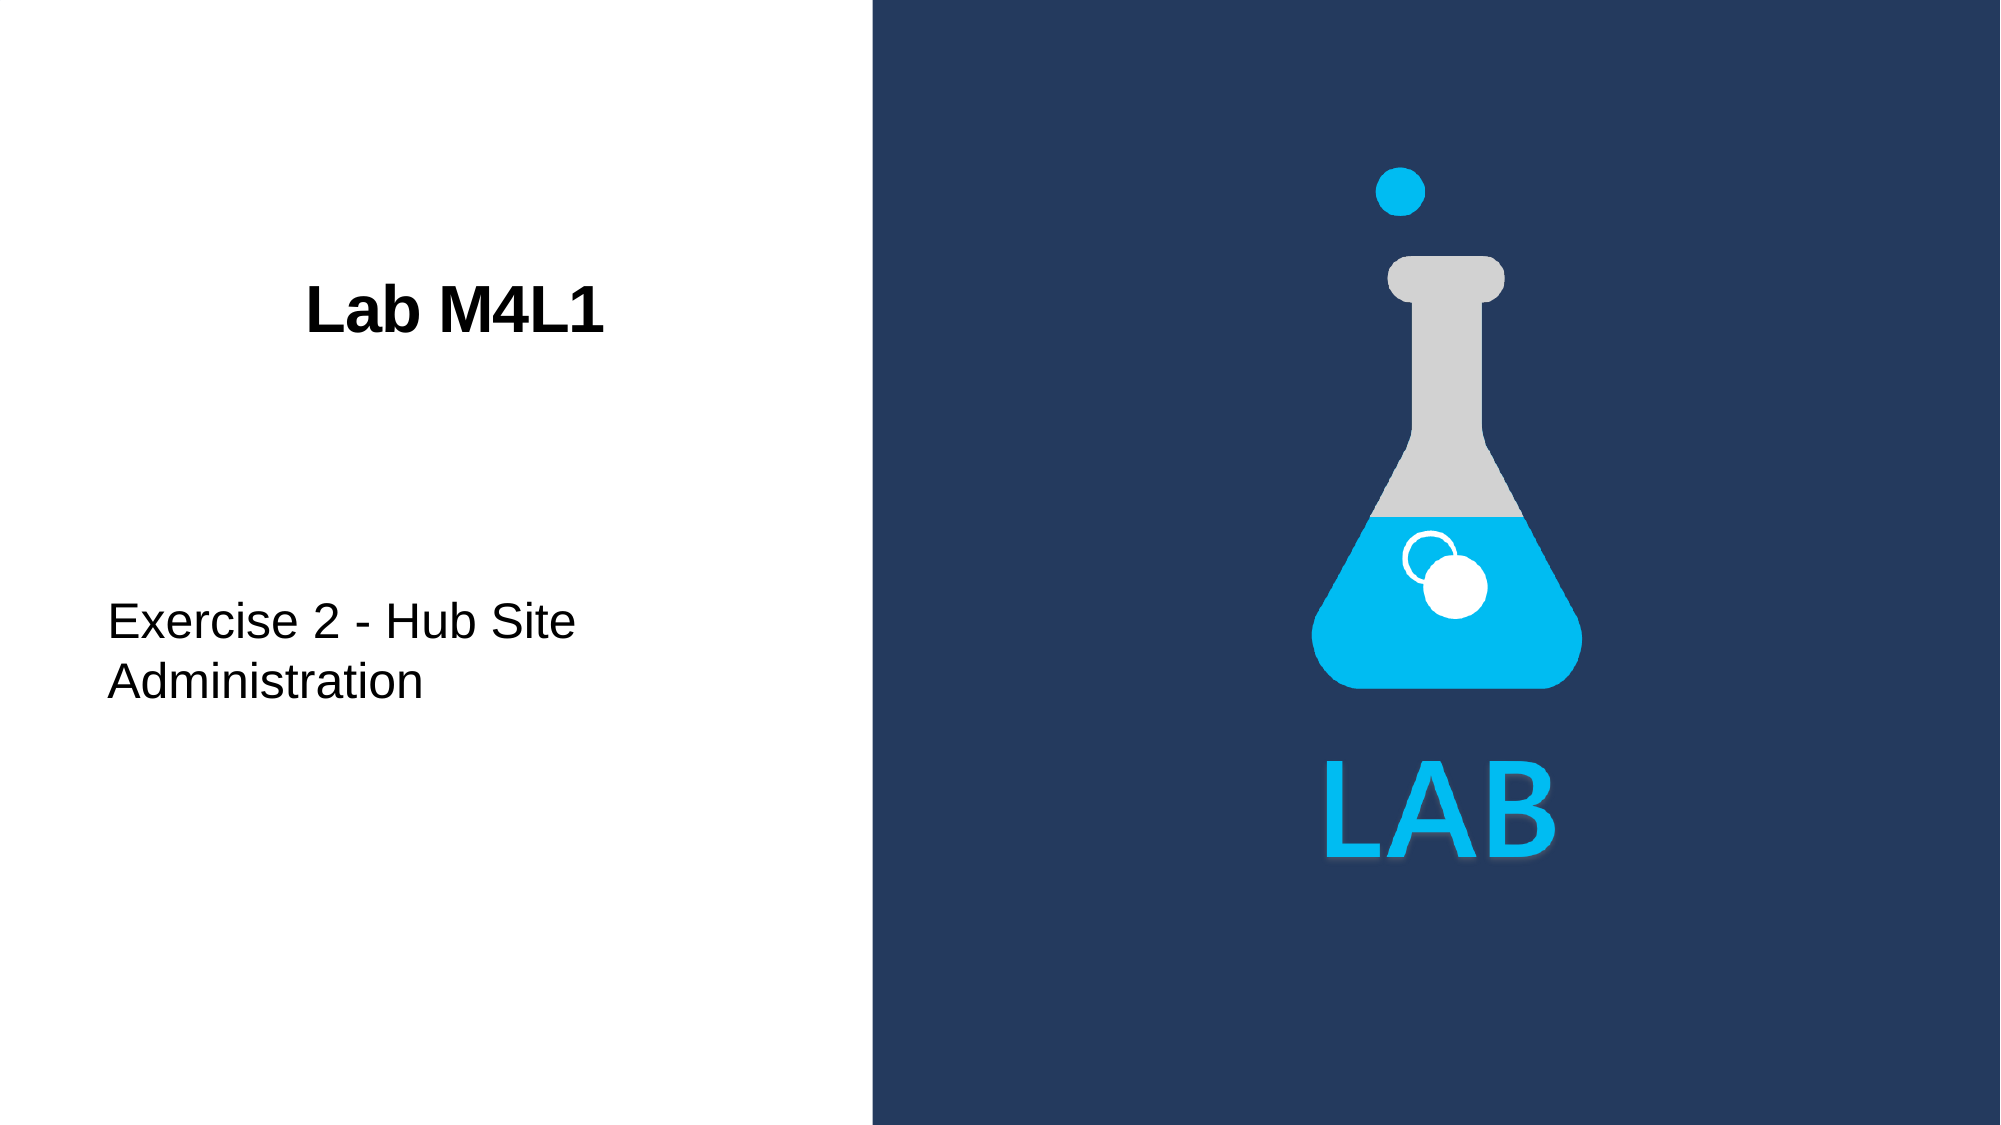

# Lab M4L1
Exercise 2 - Hub Site Administration